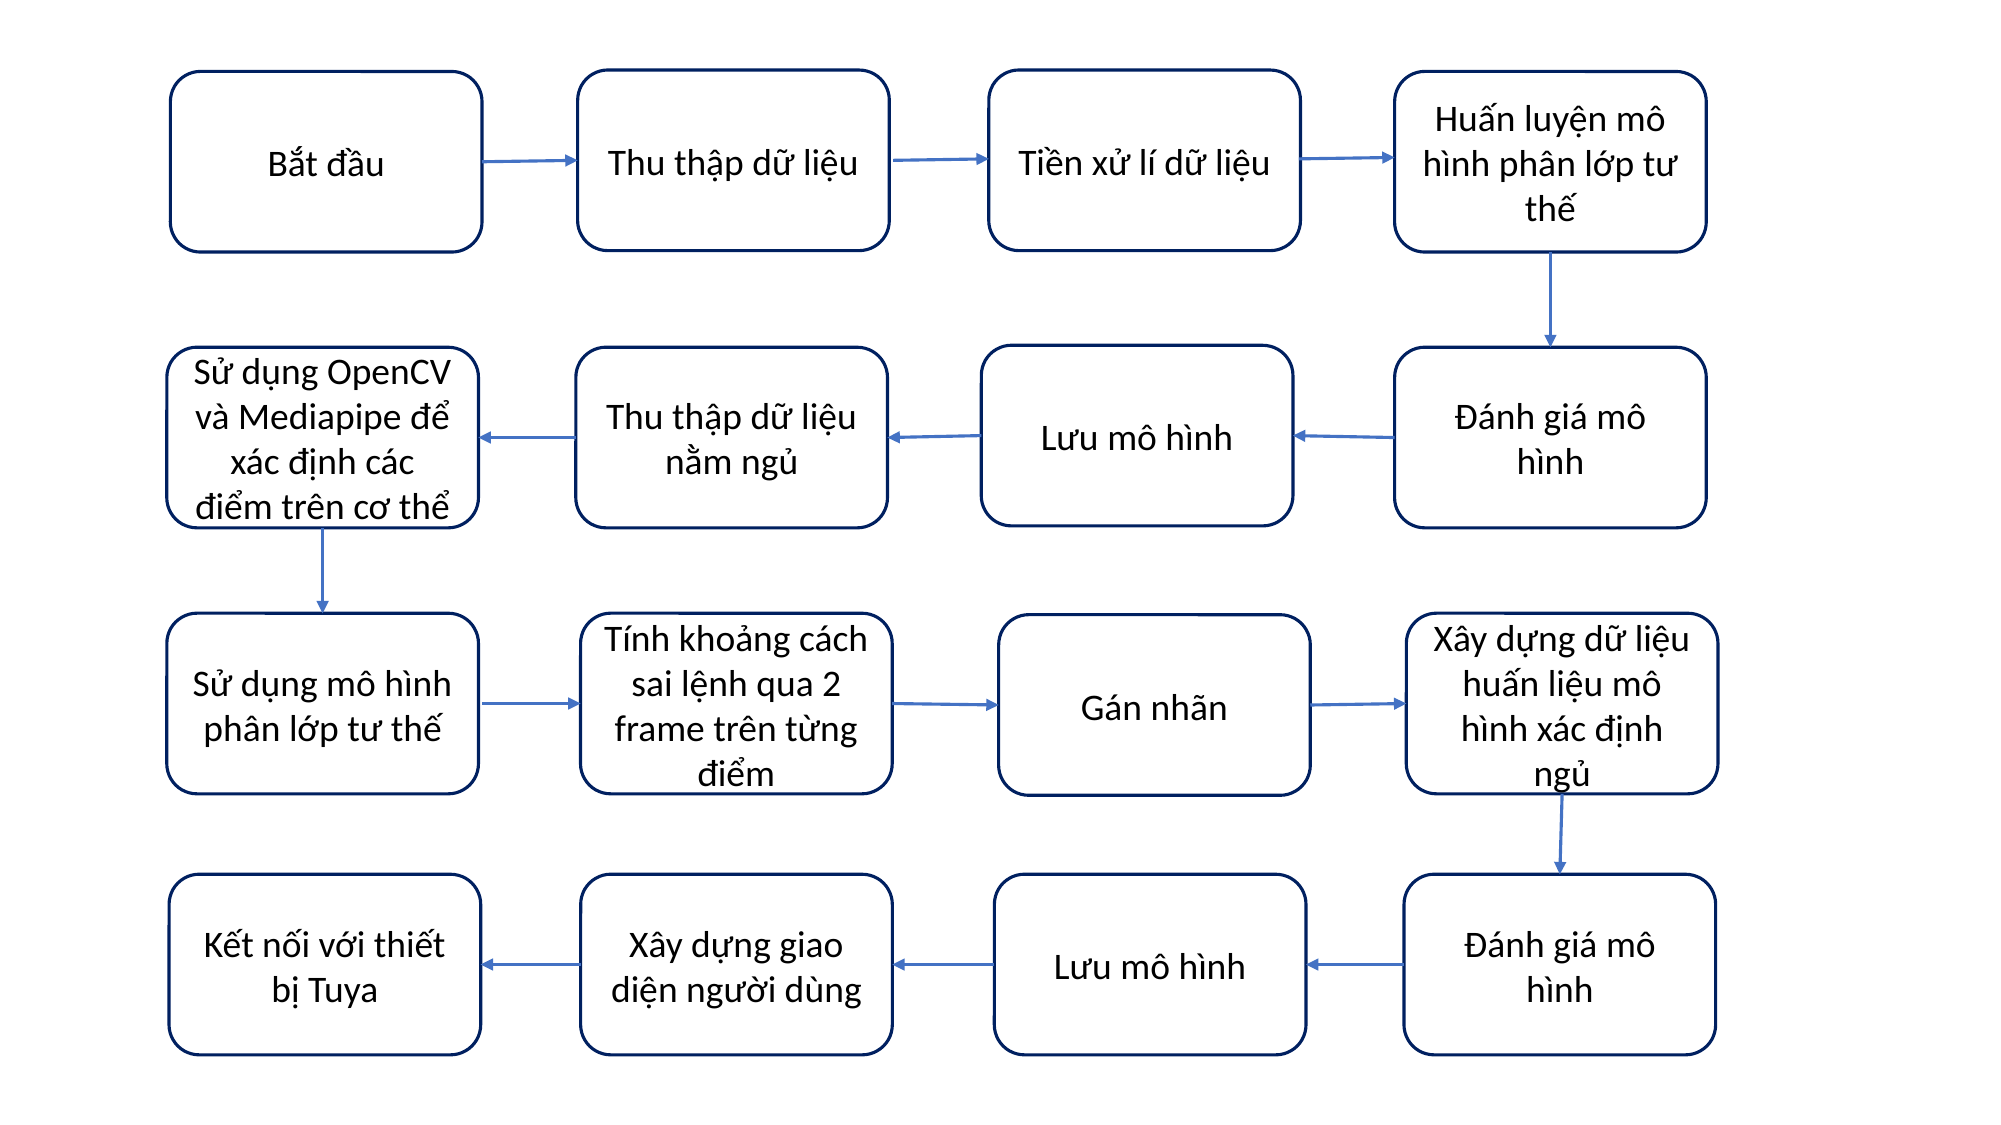

Thu thập dữ liệu
Tiền xử lí dữ liệu
Bắt đầu
Huấn luyện mô hình phân lớp tư thế
Lưu mô hình
Đánh giá mô hình
Sử dụng OpenCV và Mediapipe để xác định các điểm trên cơ thể
Thu thập dữ liệu nằm ngủ
Sử dụng mô hình phân lớp tư thế
Tính khoảng cách sai lệnh qua 2 frame trên từng điểm
Xây dựng dữ liệu huấn liệu mô hình xác định ngủ
Gán nhãn
Kết nối với thiết bị Tuya
Đánh giá mô hình
Xây dựng giao diện người dùng
Lưu mô hình